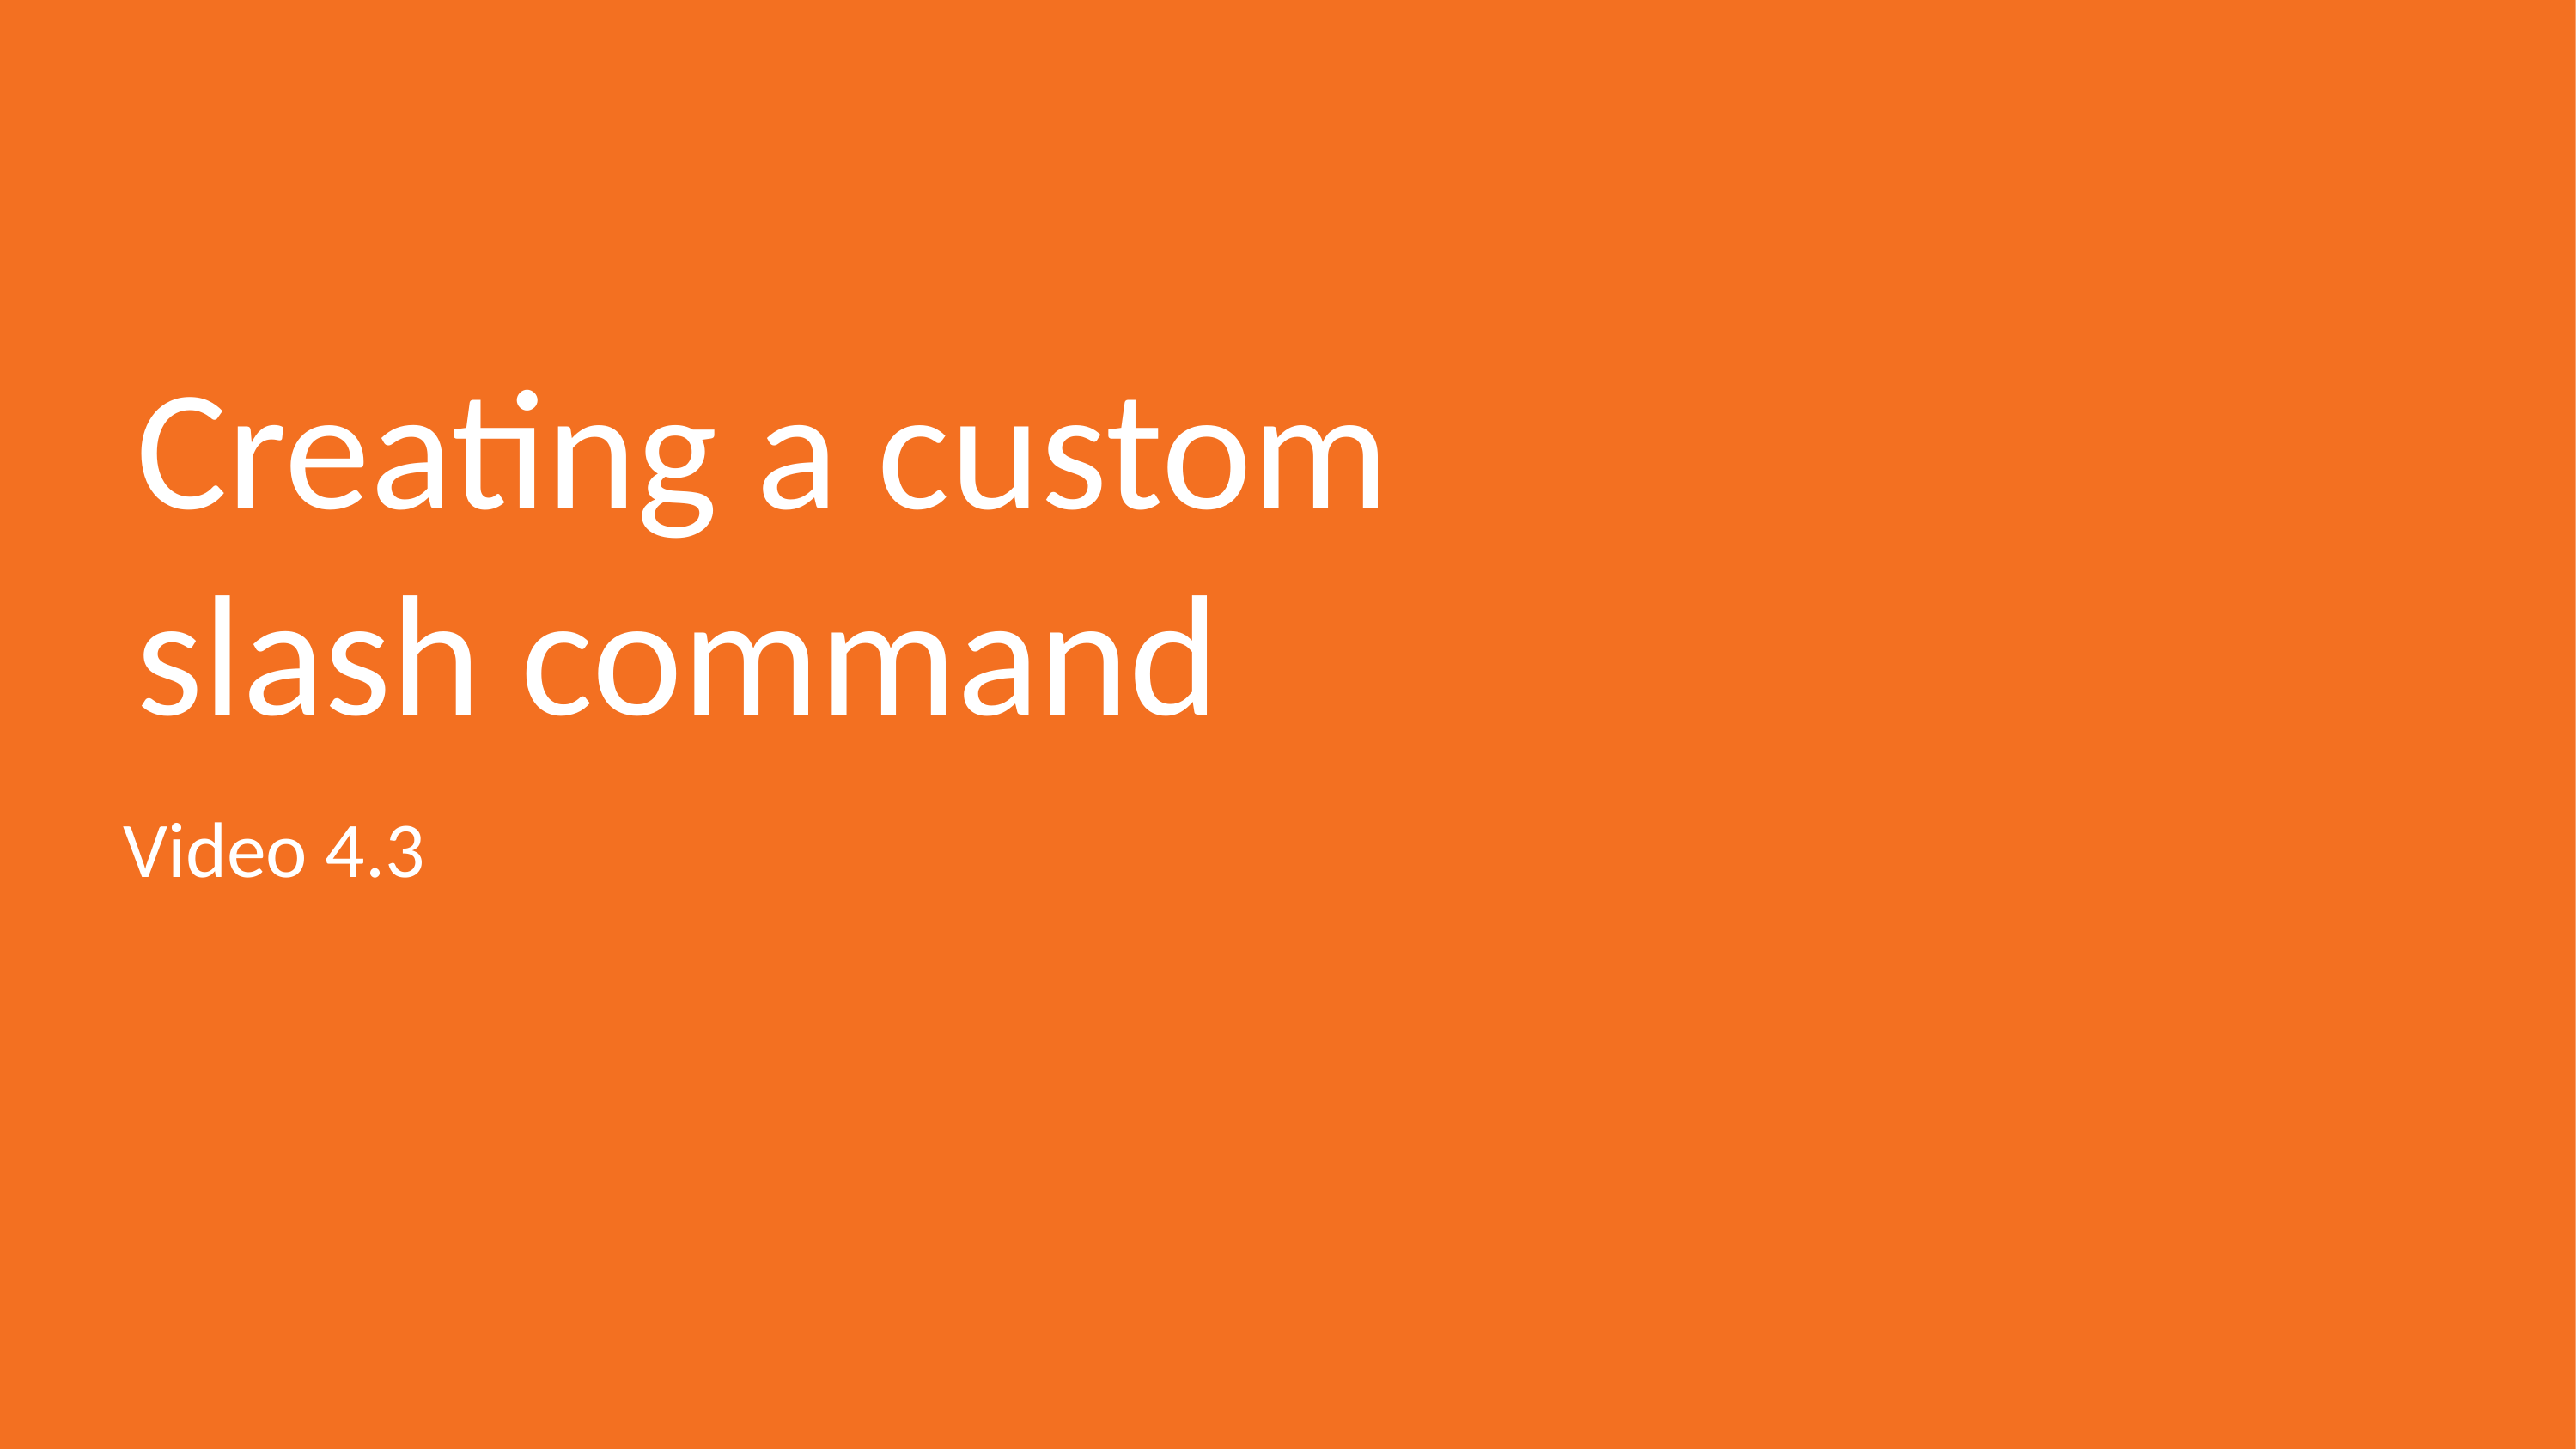

# Creating a custom slash command
Video 4.3